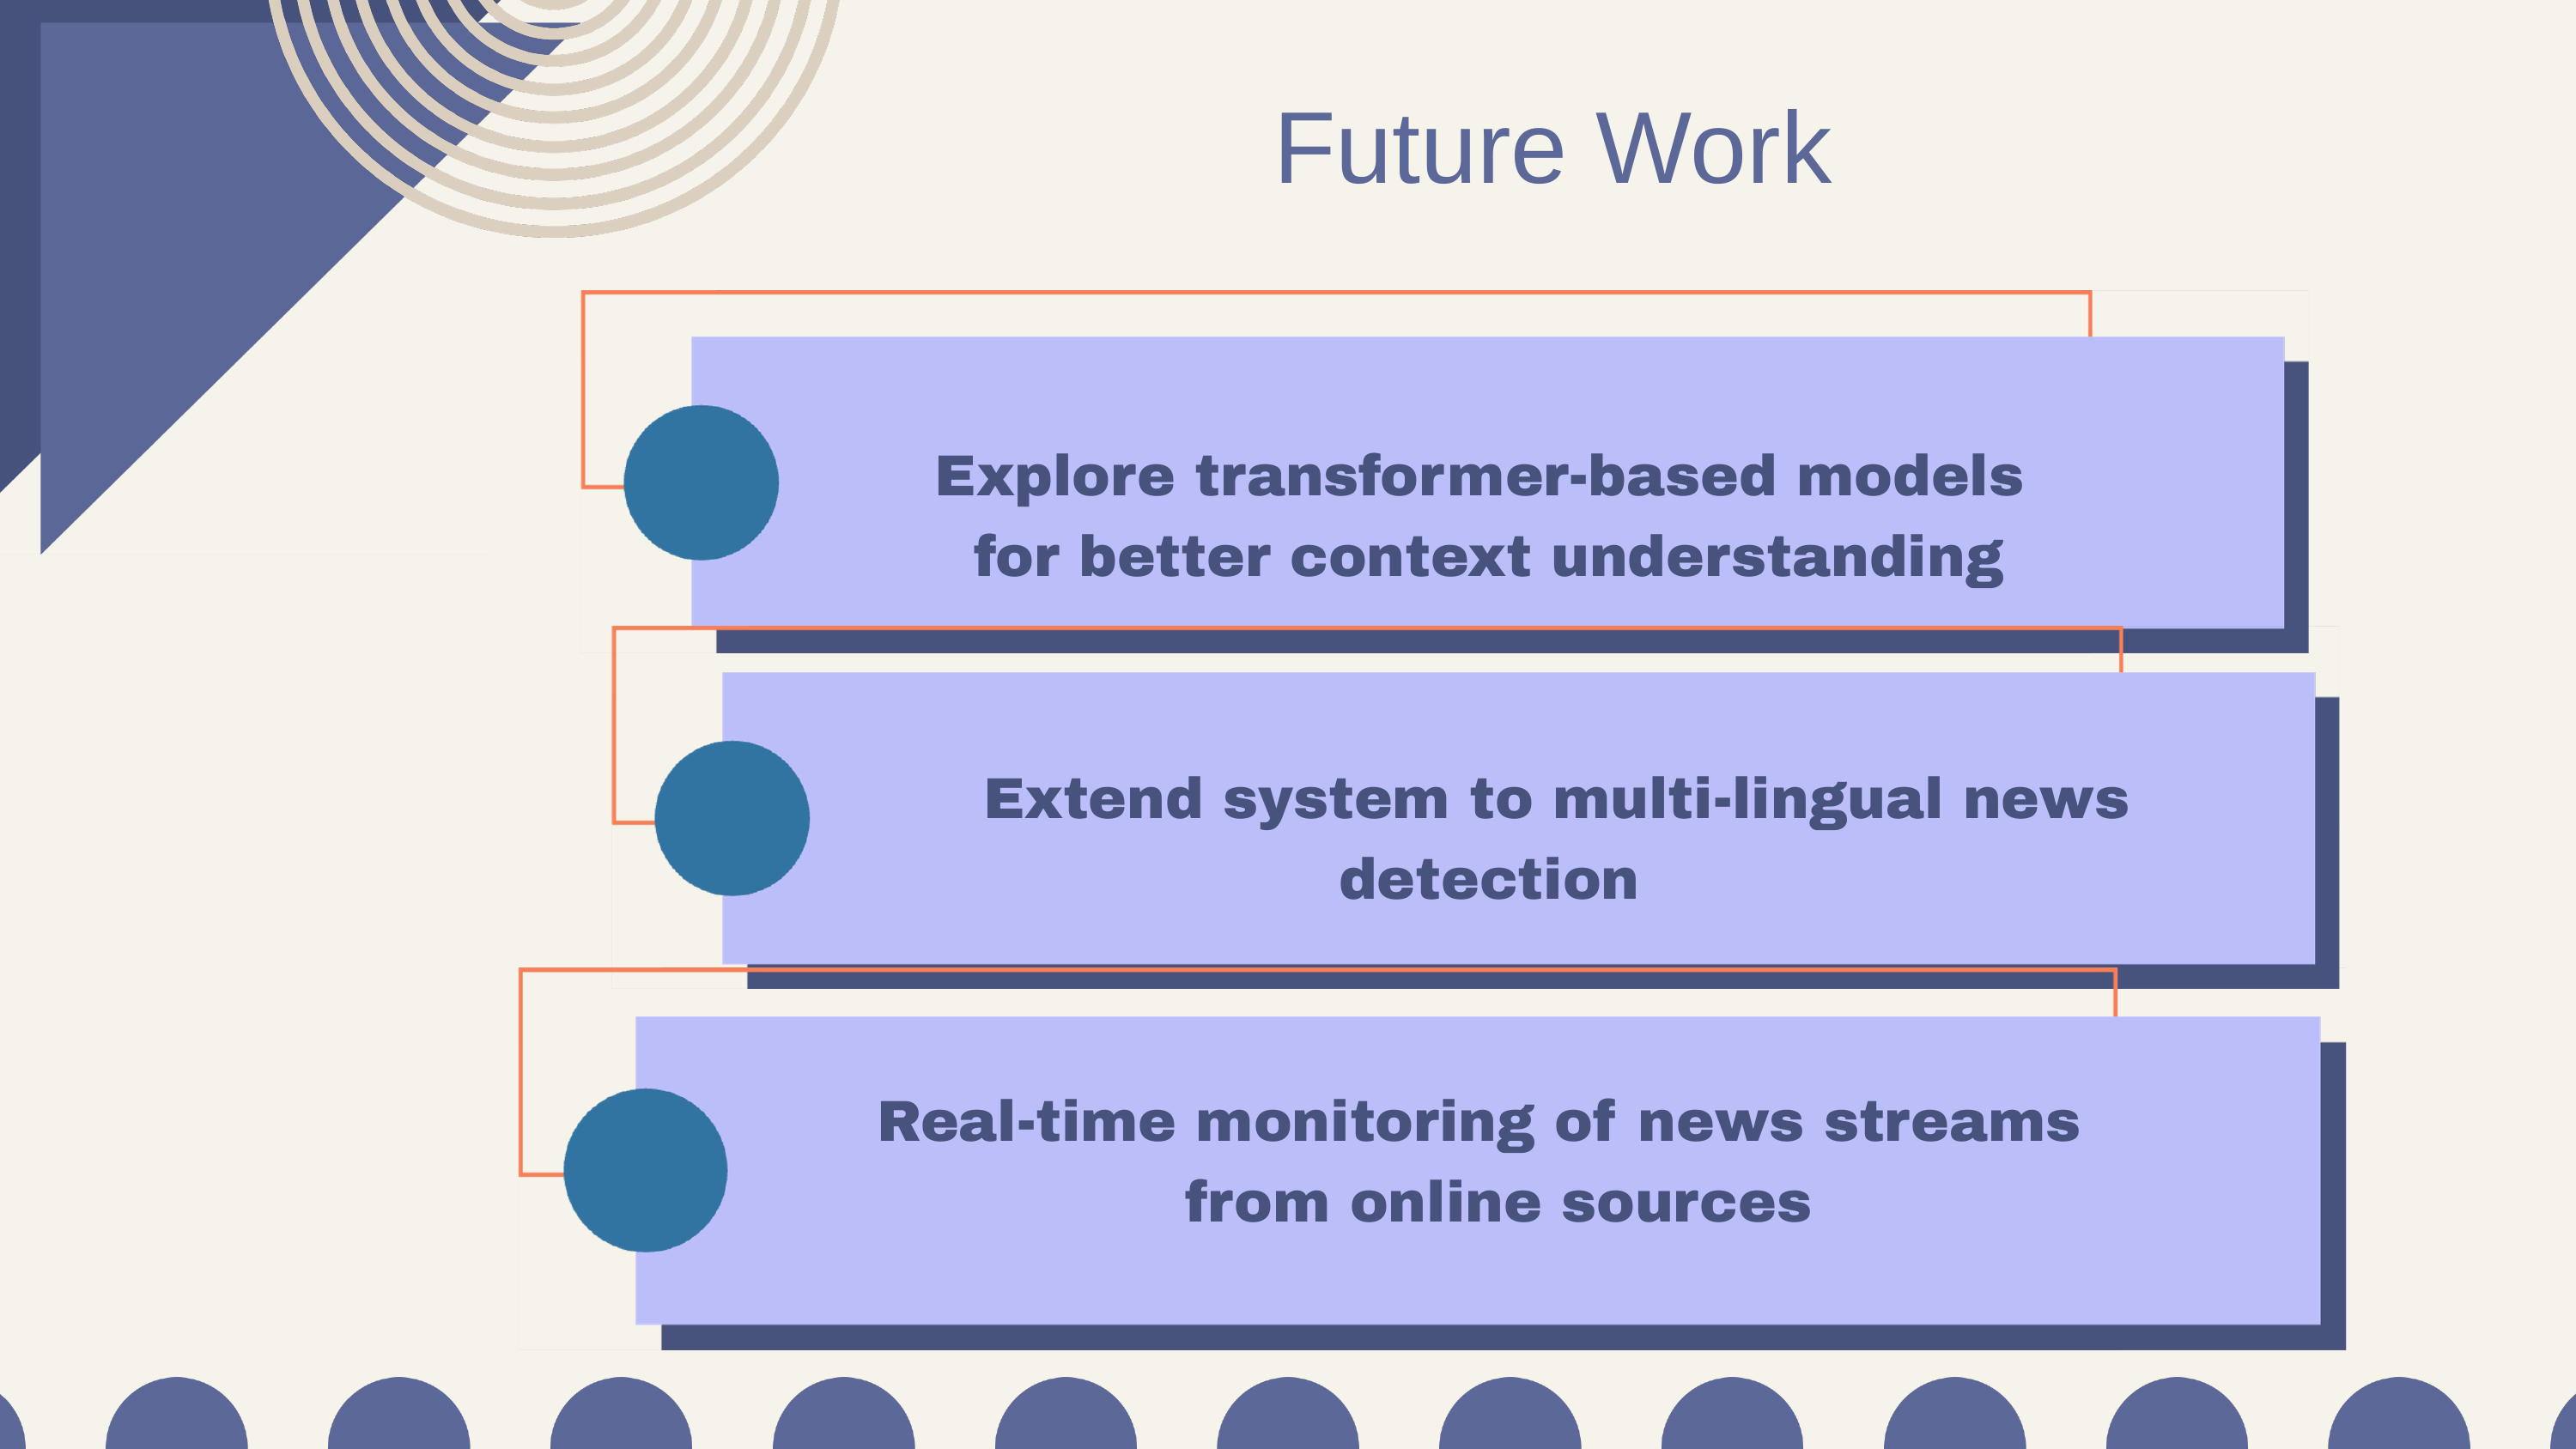

Future Work

Explore transformer-based models
for better context understanding

       Extend system to multi-lingual news detection

Real-time monitoring of news streams
 from online sources